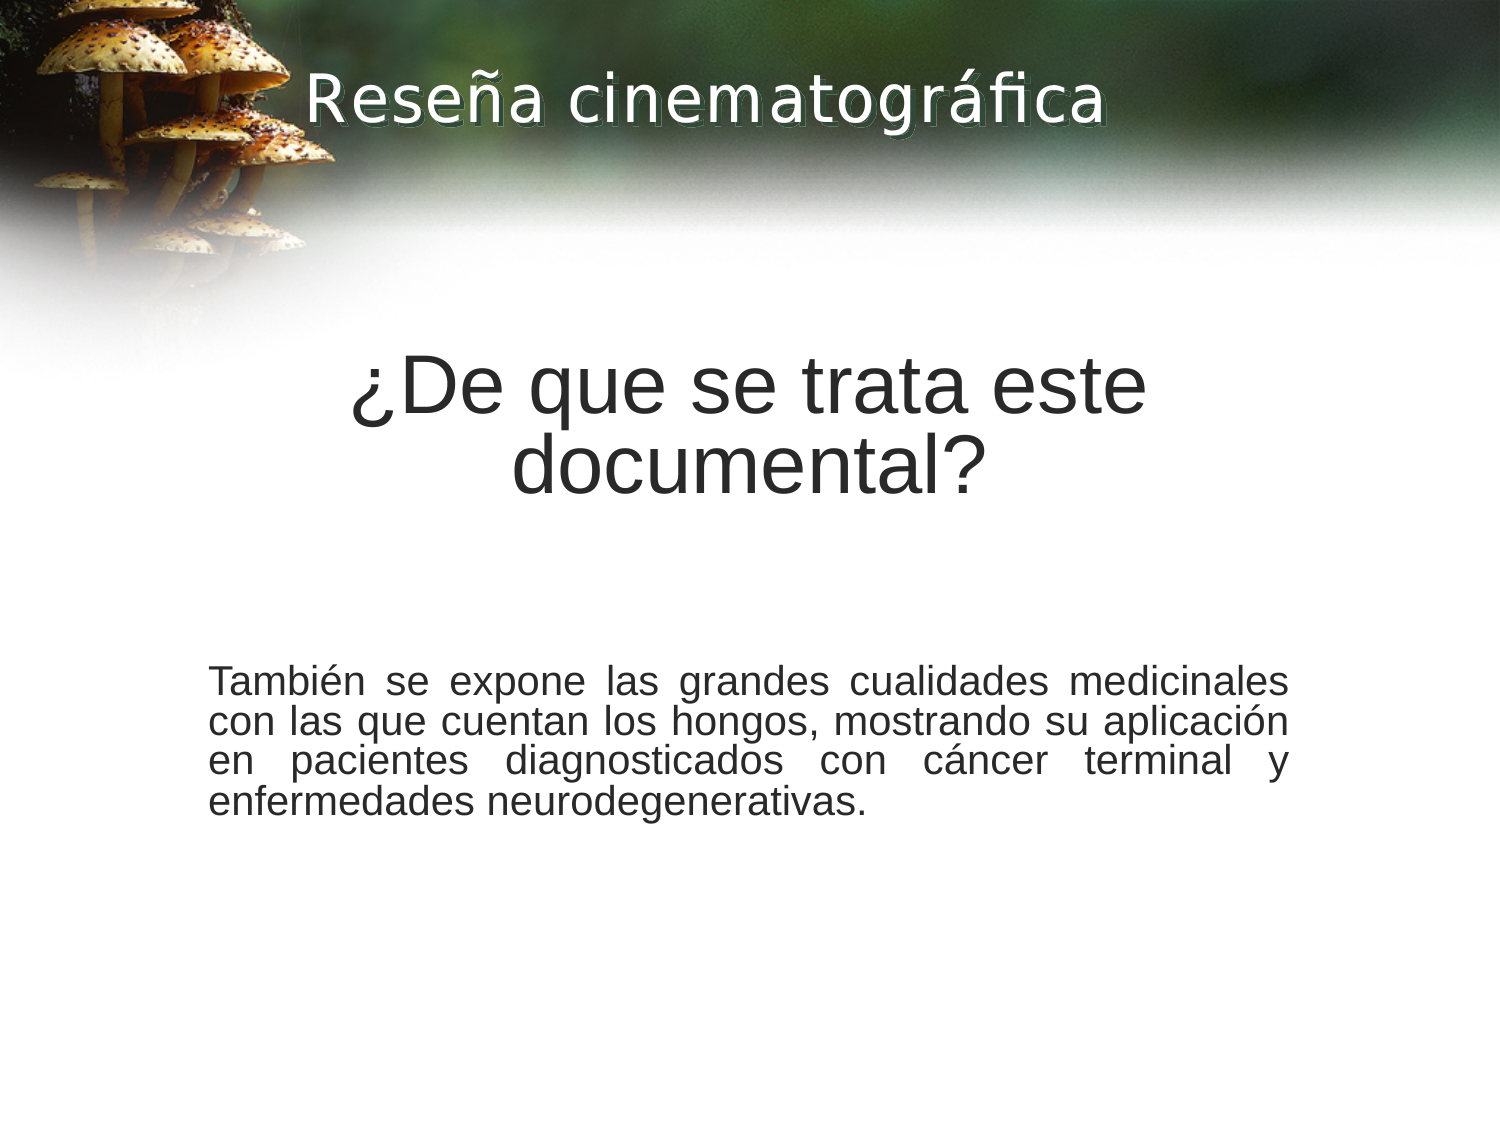

# Reseña cinematográfica

¿De que se trata este documental?

También se expone las grandes cualidades medicinales con las que cuentan los hongos, mostrando su aplicación en pacientes diagnosticados con cáncer terminal y enfermedades neurodegenerativas.